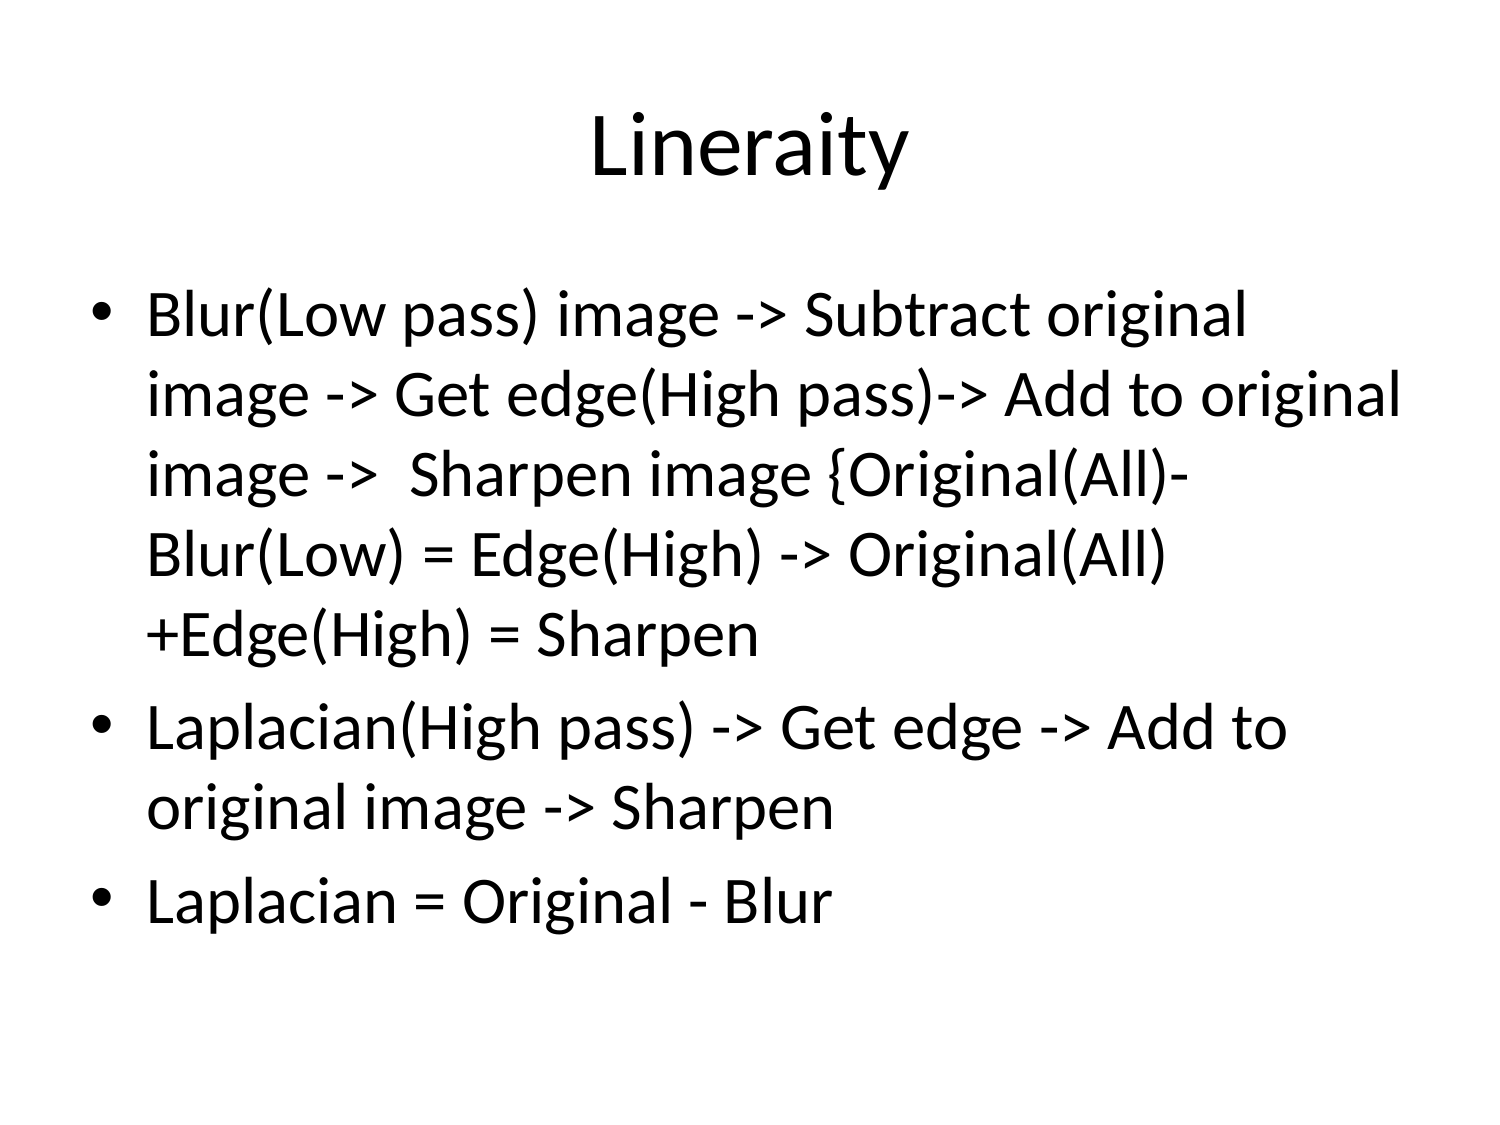

# Lineraity
Blur(Low pass) image -> Subtract original image -> Get edge(High pass)-> Add to original image ->  Sharpen image {Original(All)-Blur(Low) = Edge(High) -> Original(All)+Edge(High) = Sharpen
Laplacian(High pass) -> Get edge -> Add to original image -> Sharpen
Laplacian = Original - Blur